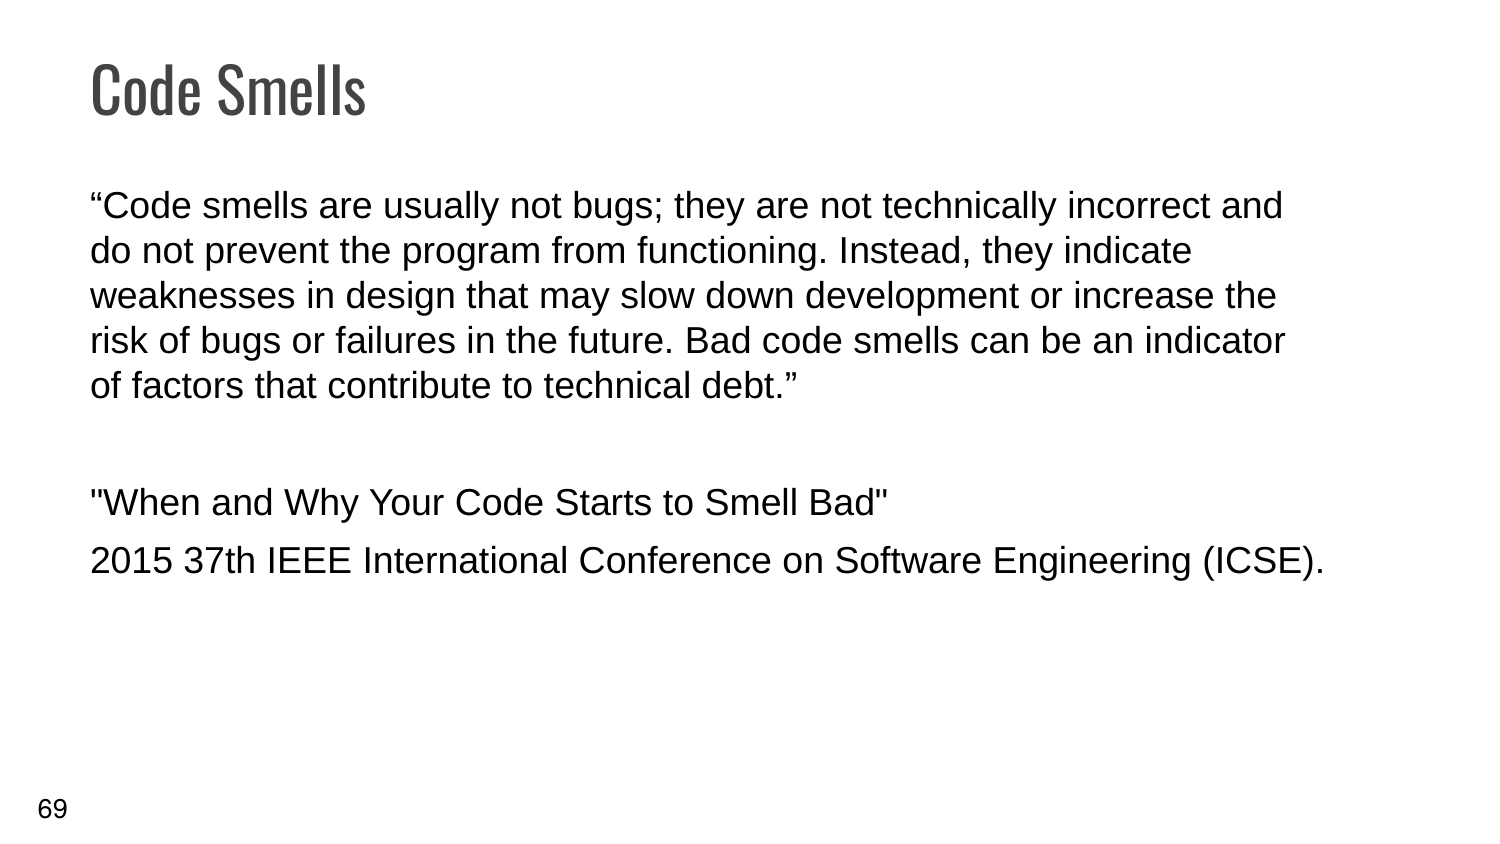

# Code Smells
“Code smells are usually not bugs; they are not technically incorrect and do not prevent the program from functioning. Instead, they indicate weaknesses in design that may slow down development or increase the risk of bugs or failures in the future. Bad code smells can be an indicator of factors that contribute to technical debt.”

"When and Why Your Code Starts to Smell Bad"
2015 37th IEEE International Conference on Software Engineering (ICSE).
69